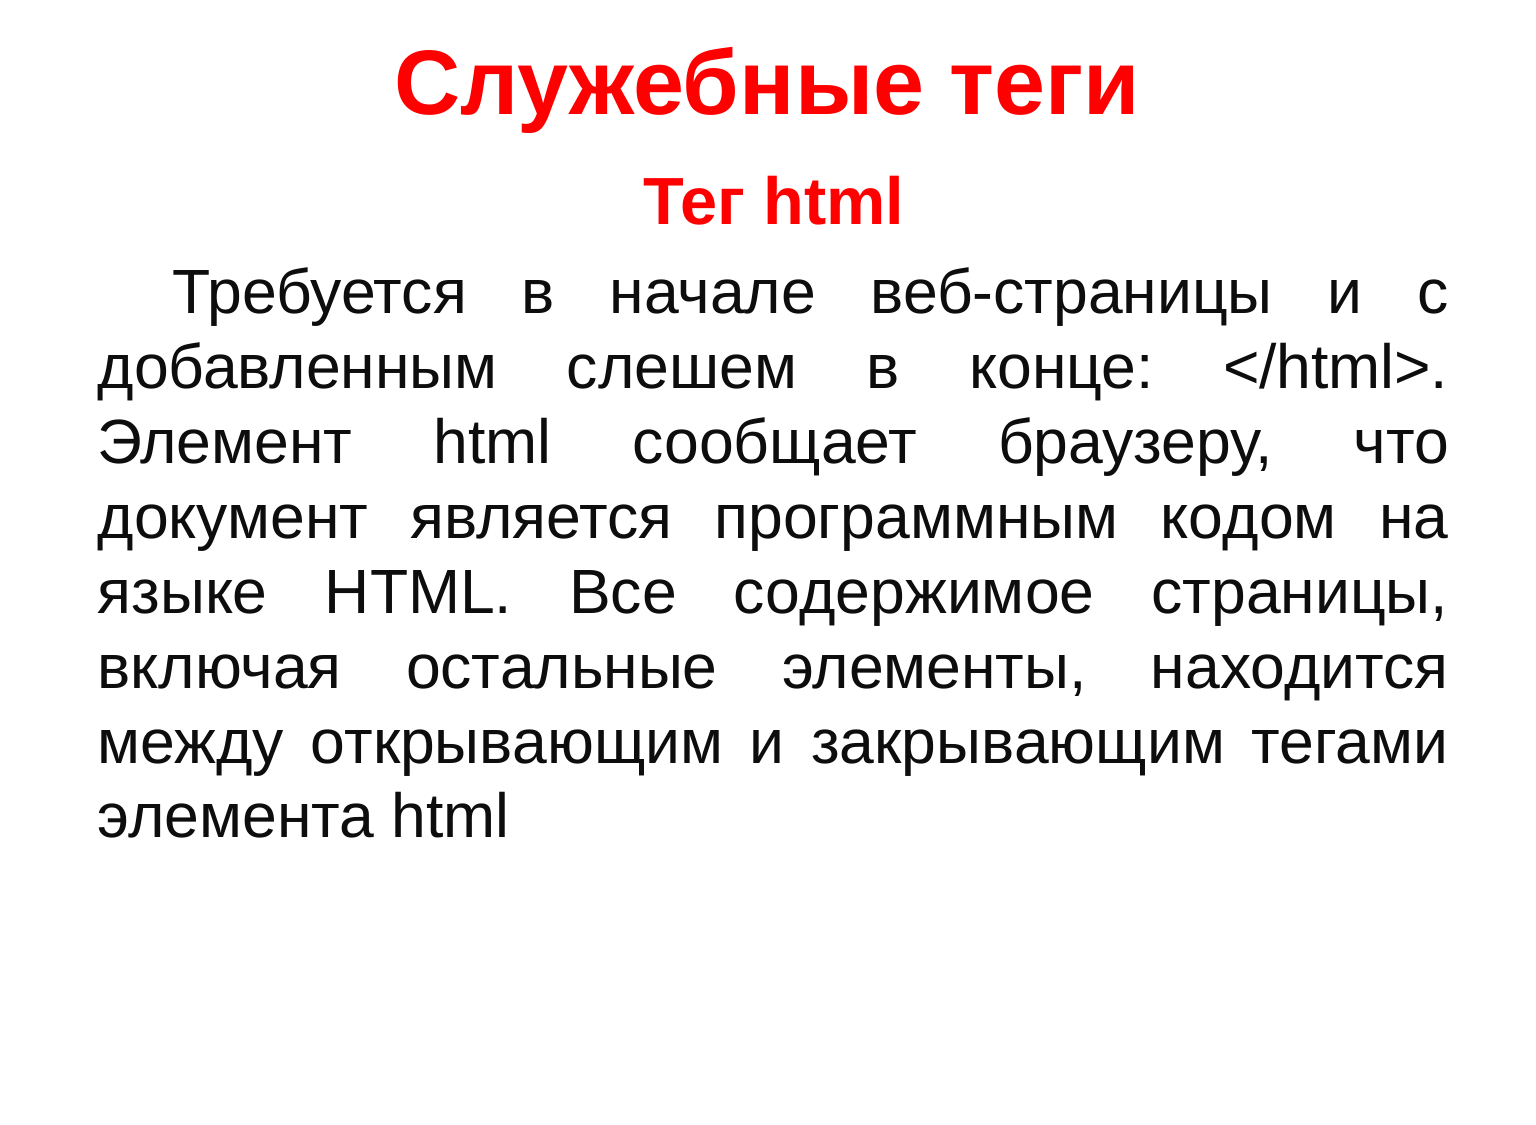

# Служебные теги
Тег html
Требуется в начале веб-страницы и с добавленным слешем в конце: </html>. Элемент html сообщает браузеру, что документ является программным кодом на языке HTML. Все содержимое страницы, включая остальные элементы, находится между открывающим и закрывающим тегами элемента html